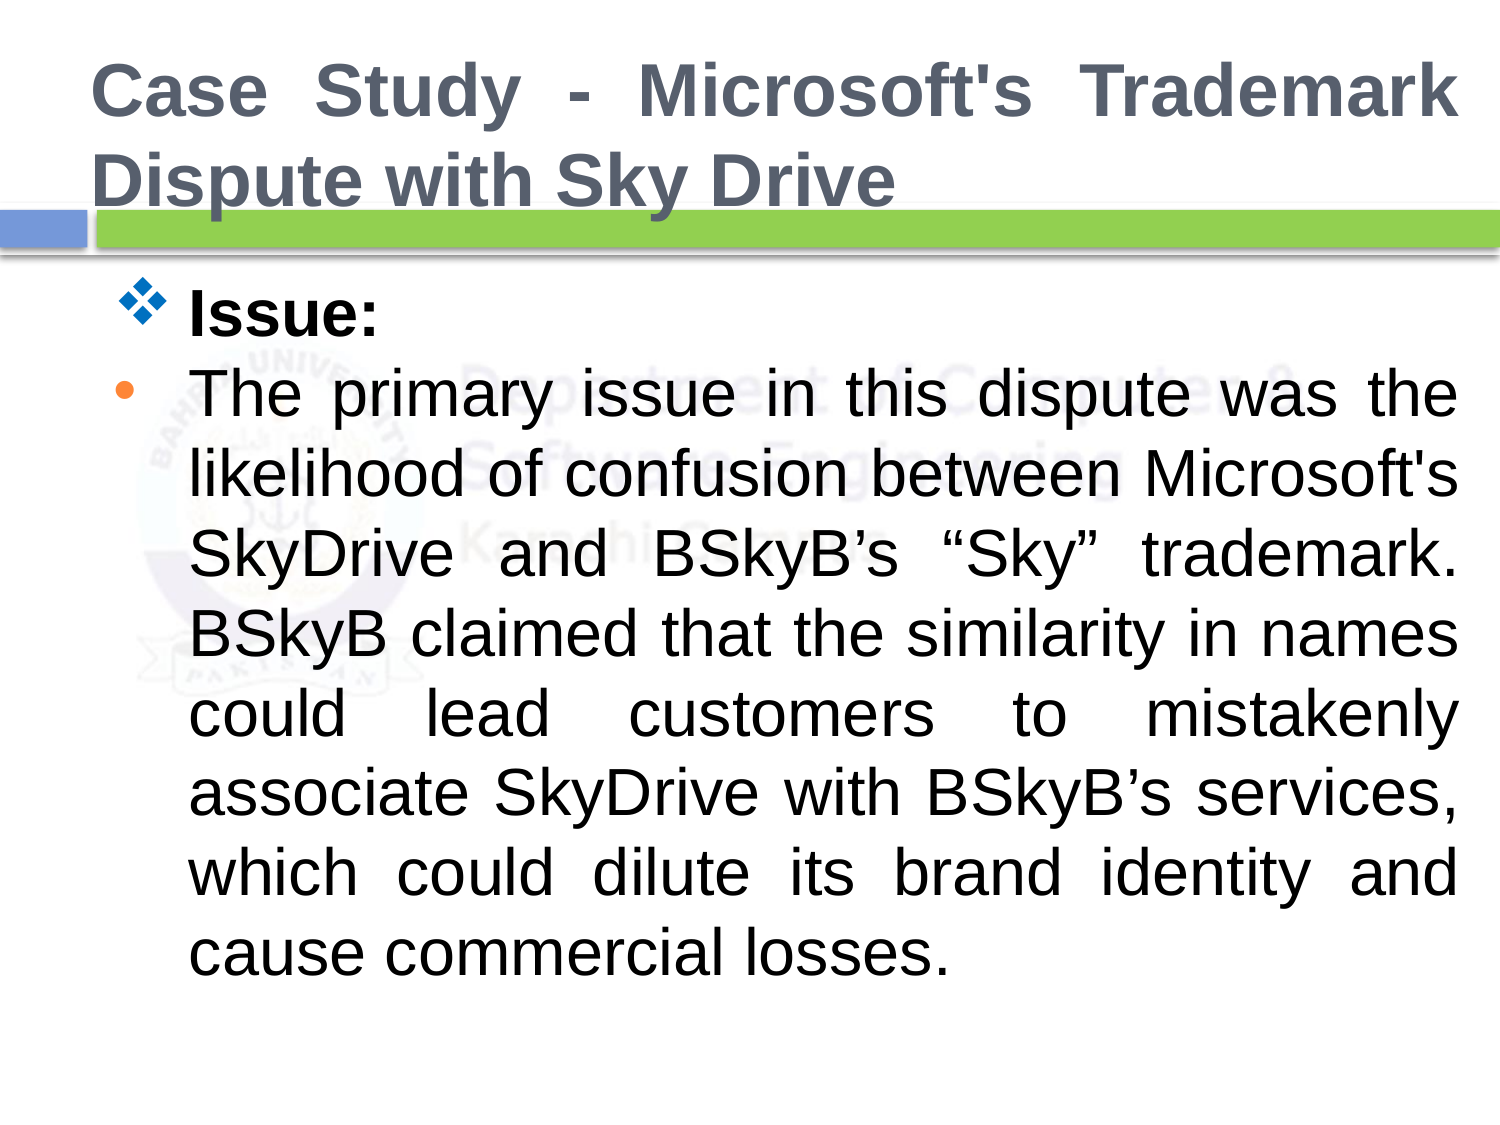

# Case Study - Microsoft's Trademark Dispute with Sky Drive
Issue:
The primary issue in this dispute was the likelihood of confusion between Microsoft's SkyDrive and BSkyB’s “Sky” trademark. BSkyB claimed that the similarity in names could lead customers to mistakenly associate SkyDrive with BSkyB’s services, which could dilute its brand identity and cause commercial losses.